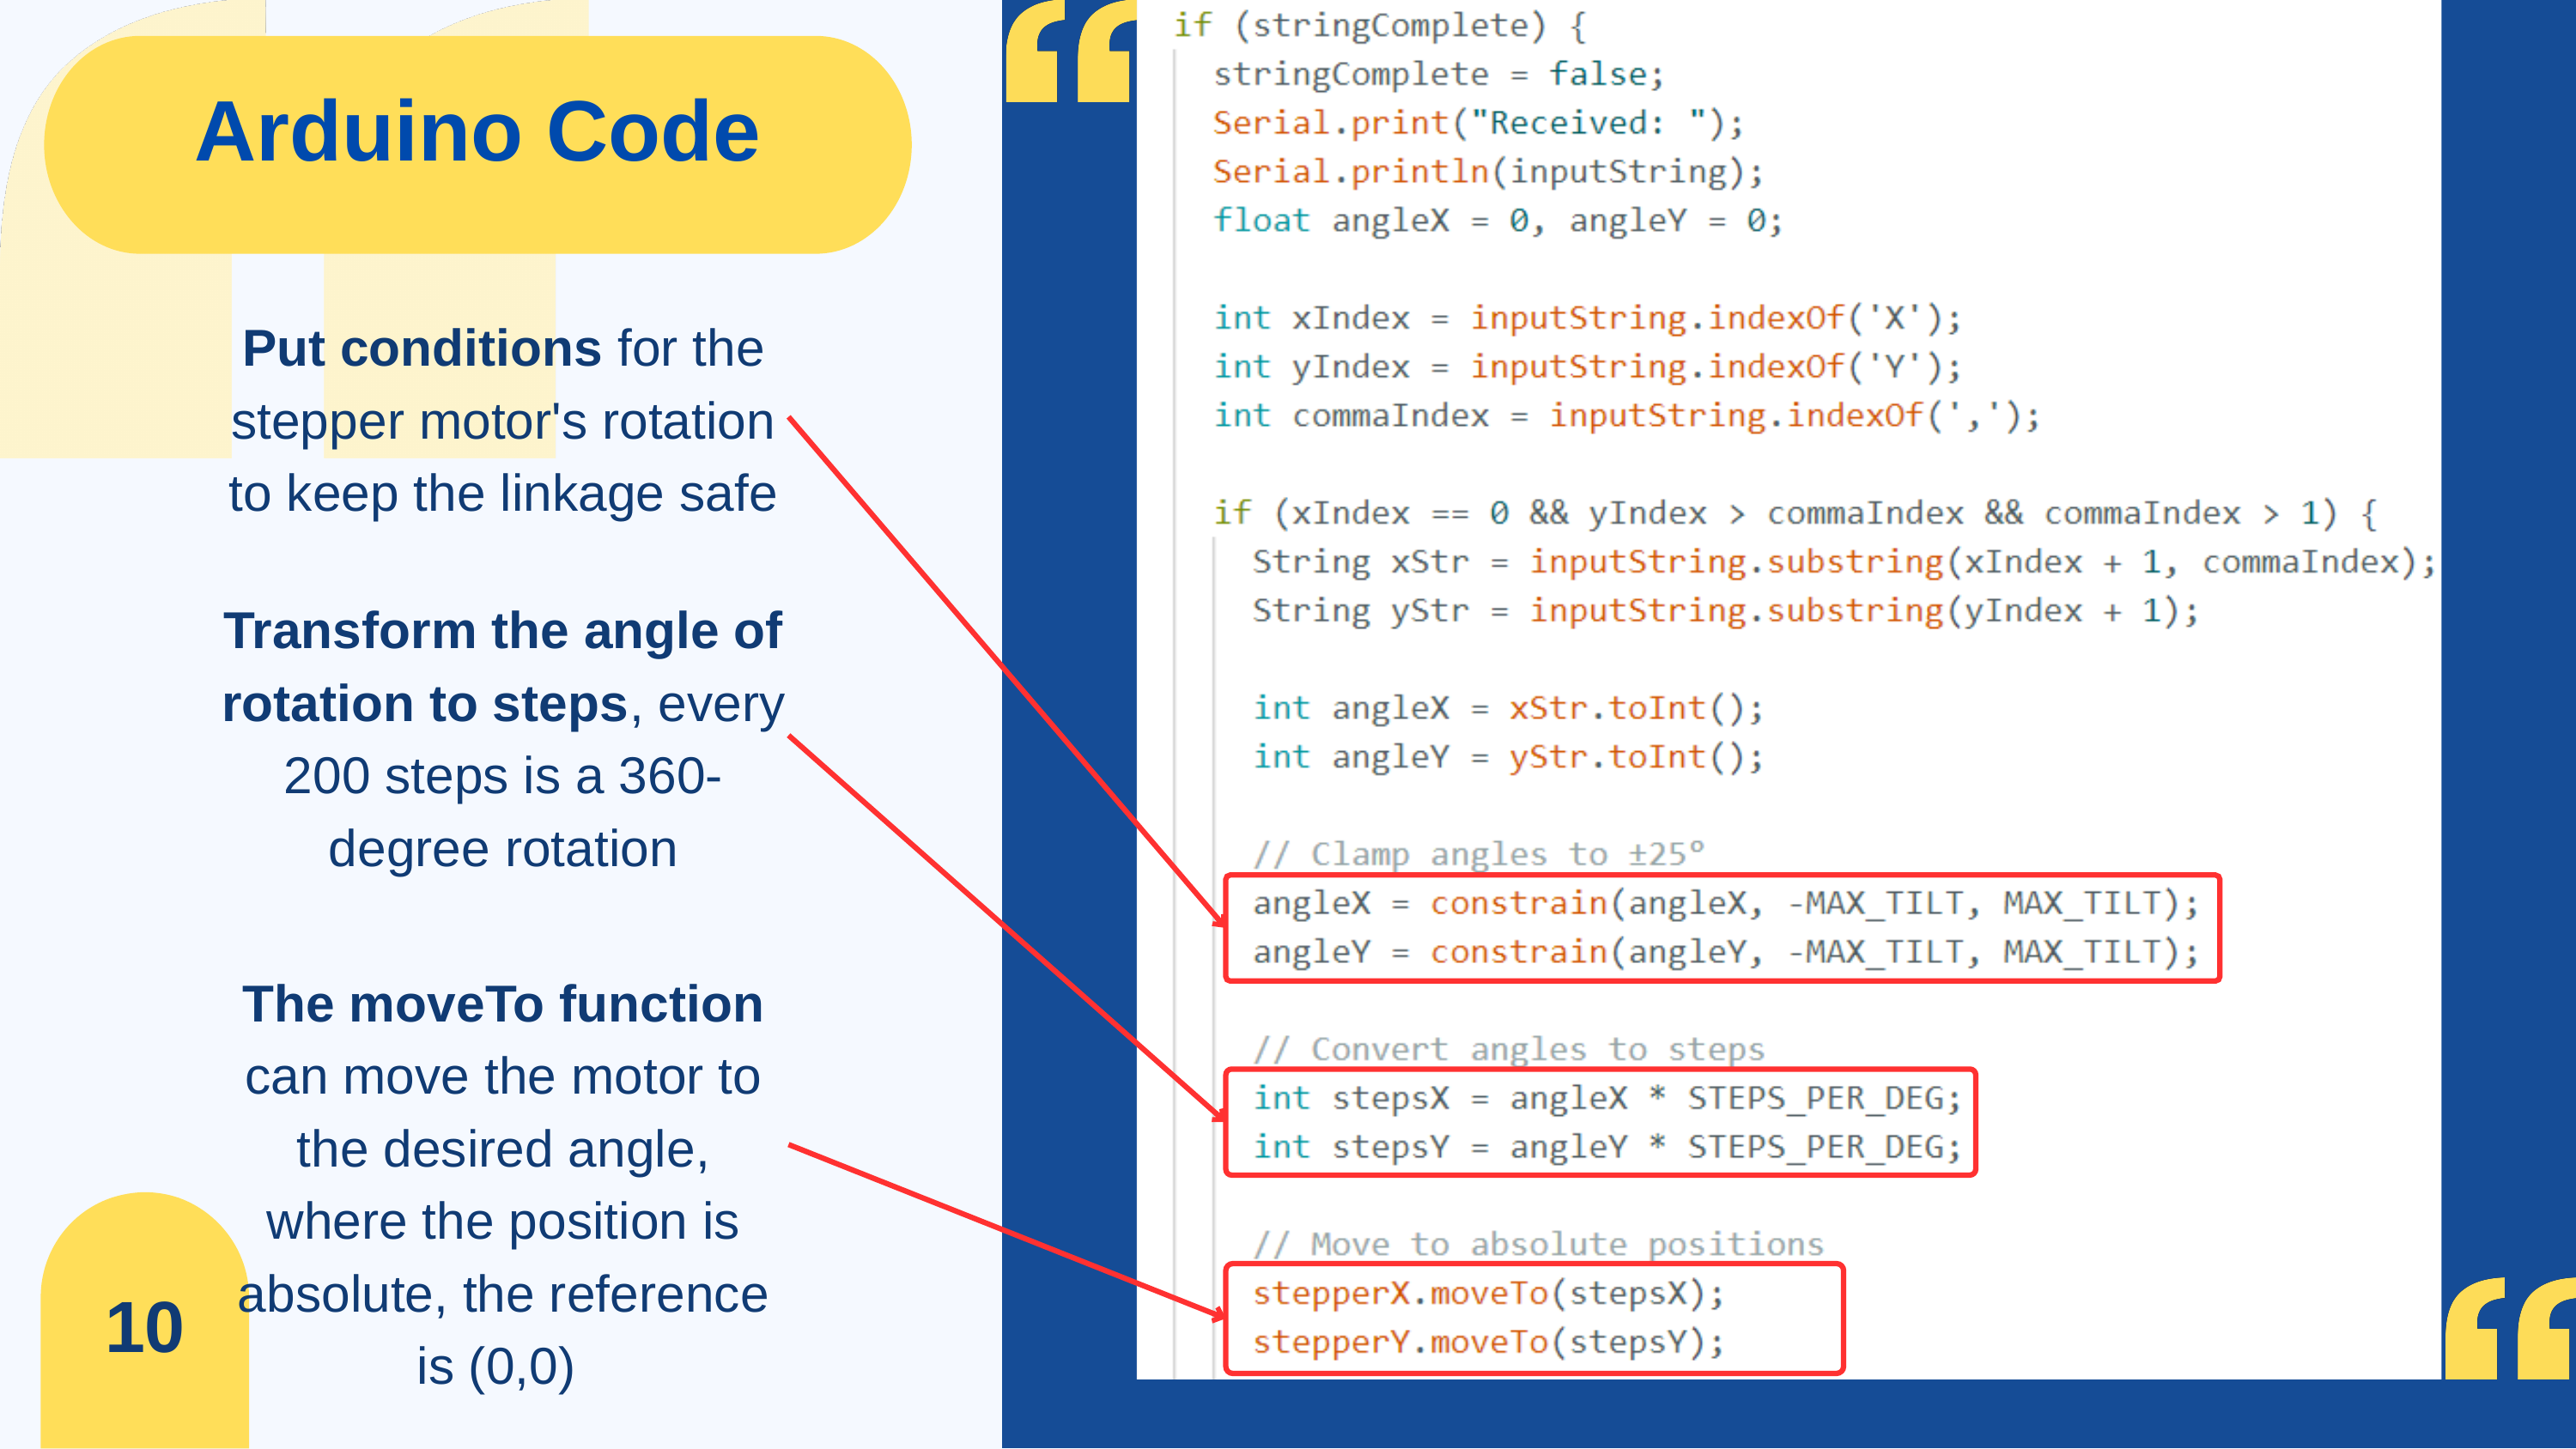

Arduino Code
Put conditions for the stepper motor's rotation to keep the linkage safe

Transform the angle of rotation to steps, every 200 steps is a 360-degree rotation

The moveTo function can move the motor to the desired angle, where the position is absolute, the reference is (0,0)

10